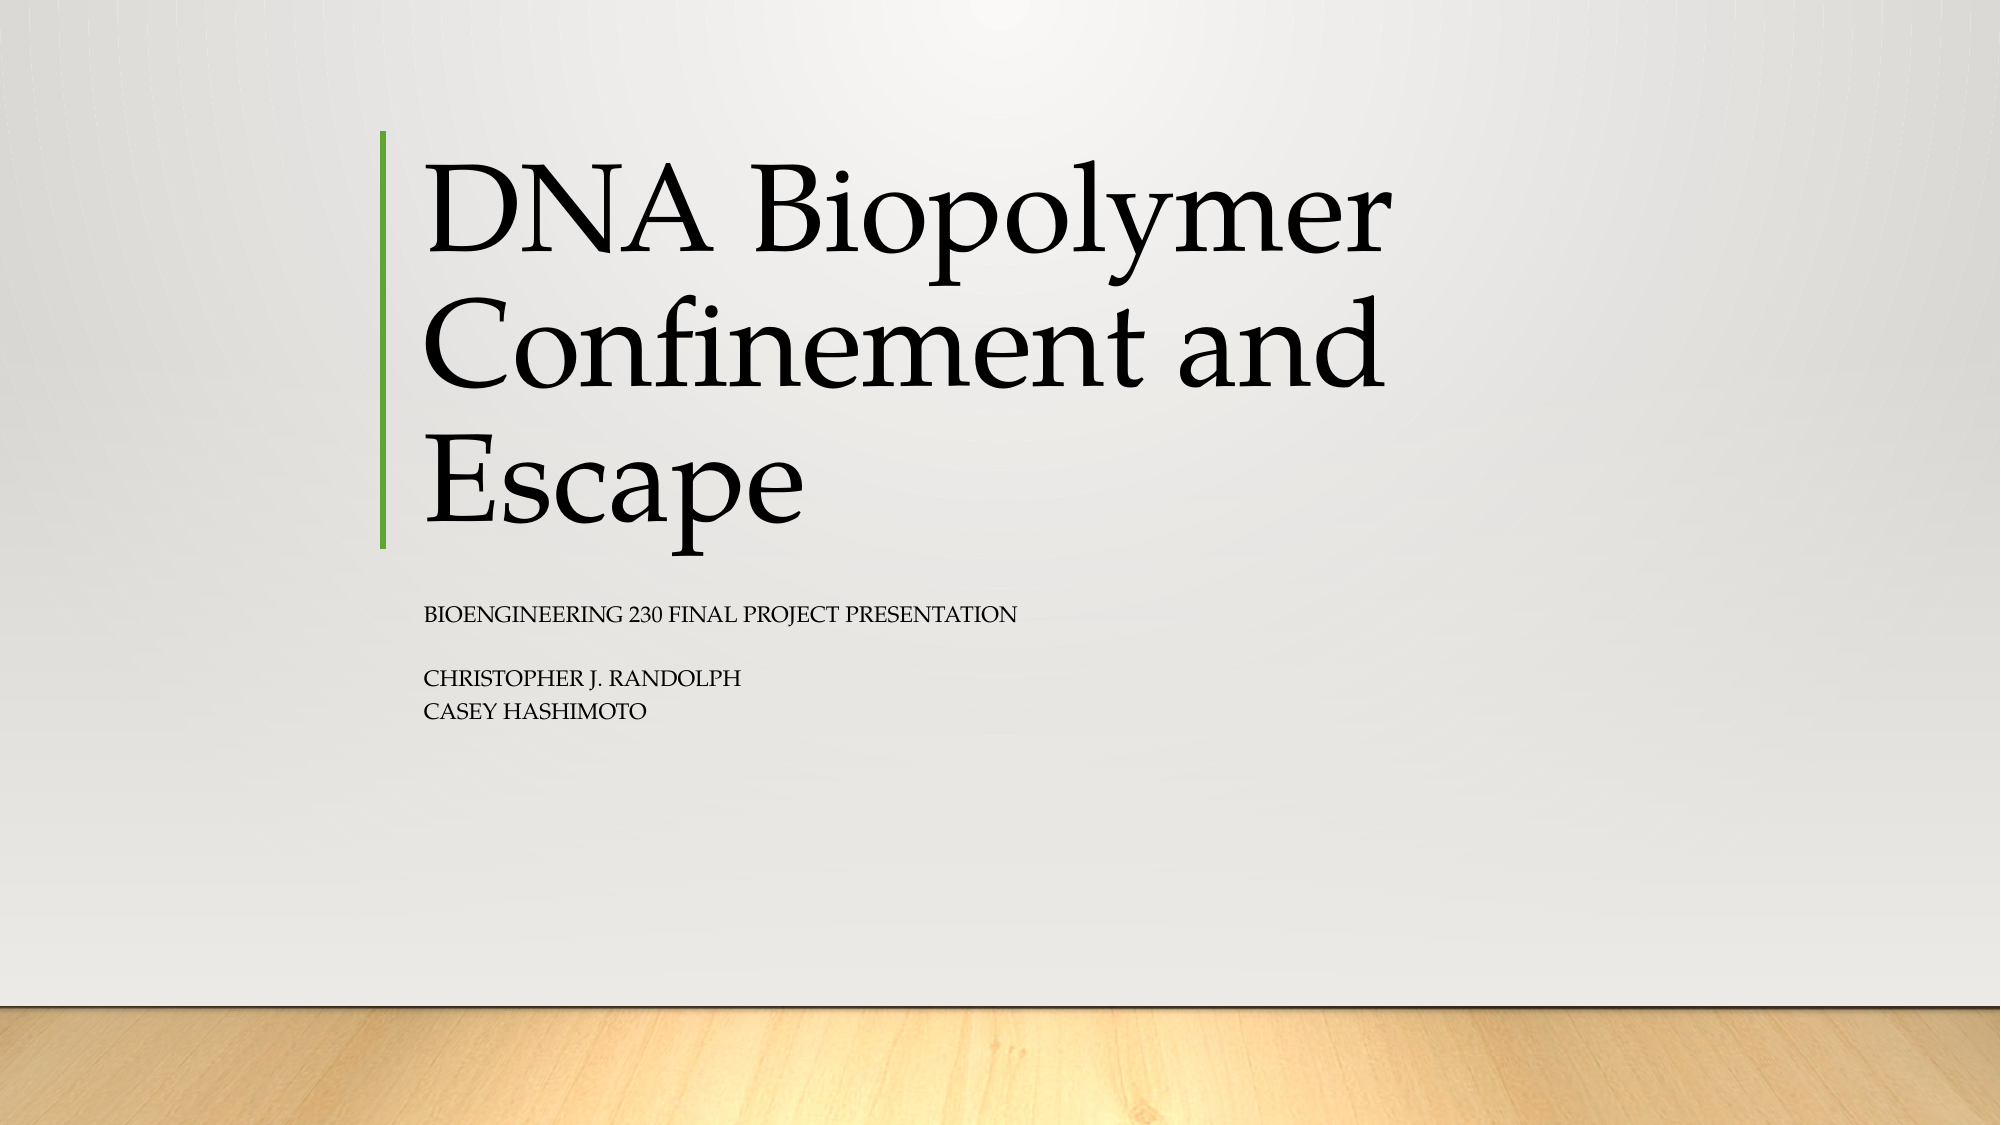

# DNA Biopolymer Confinement and Escape
Bioengineering 230 Final Project Presentation
Christopher J. Randolph
Casey Hashimoto